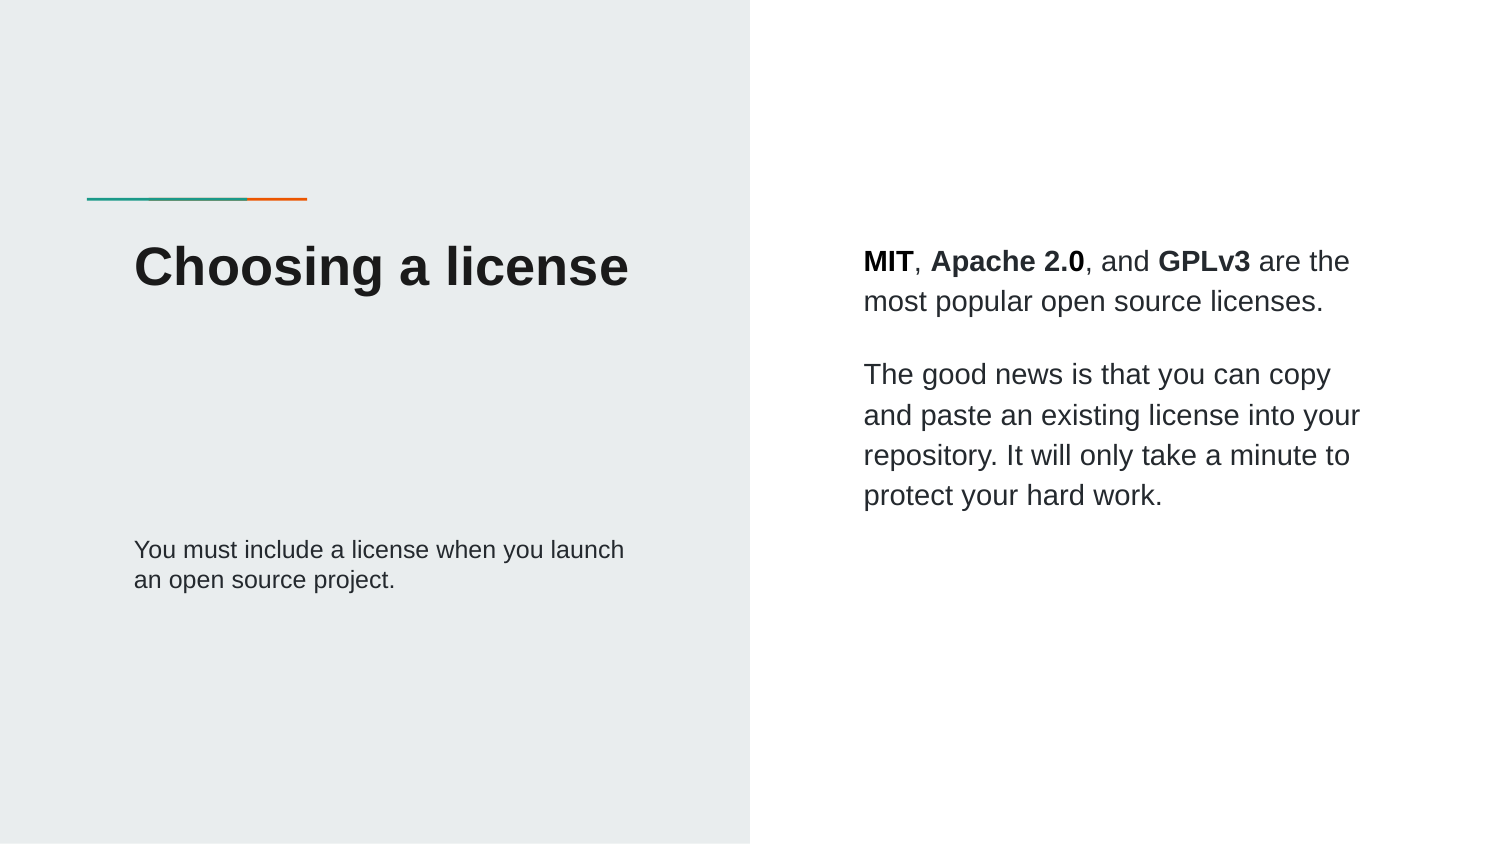

# Choosing a license
MIT, Apache 2.0, and GPLv3 are the most popular open source licenses.
The good news is that you can copy and paste an existing license into your repository. It will only take a minute to protect your hard work.
You must include a license when you launch an open source project.